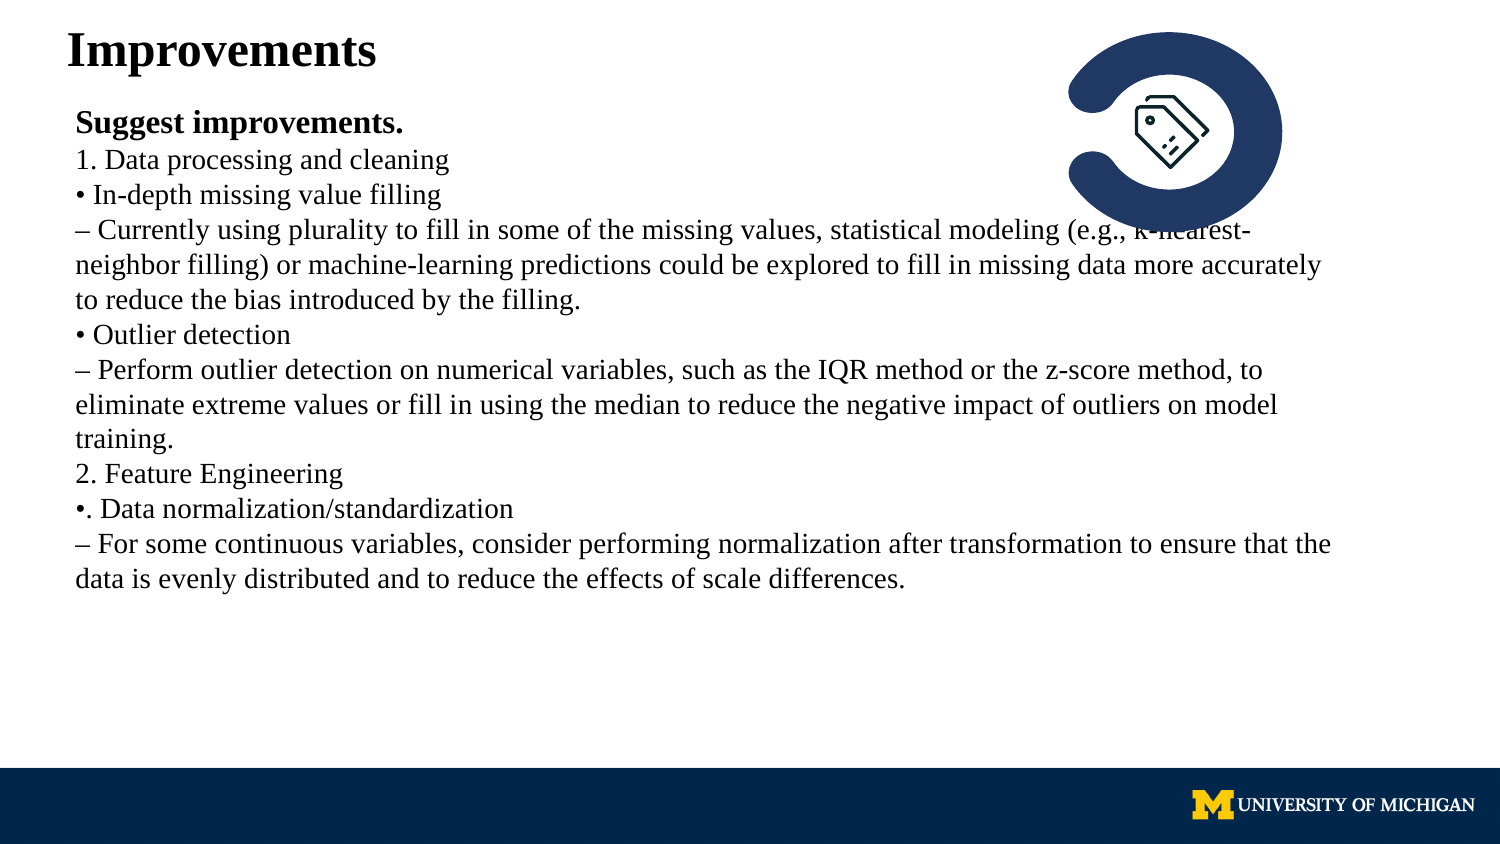

# Improvements

Suggest improvements.
1. Data processing and cleaning
• In-depth missing value filling
– Currently using plurality to fill in some of the missing values, statistical modeling (e.g., k-nearest-neighbor filling) or machine-learning predictions could be explored to fill in missing data more accurately to reduce the bias introduced by the filling.
• Outlier detection
– Perform outlier detection on numerical variables, such as the IQR method or the z-score method, to eliminate extreme values or fill in using the median to reduce the negative impact of outliers on model training.
2. Feature Engineering
•. Data normalization/standardization
– For some continuous variables, consider performing normalization after transformation to ensure that the data is evenly distributed and to reduce the effects of scale differences.